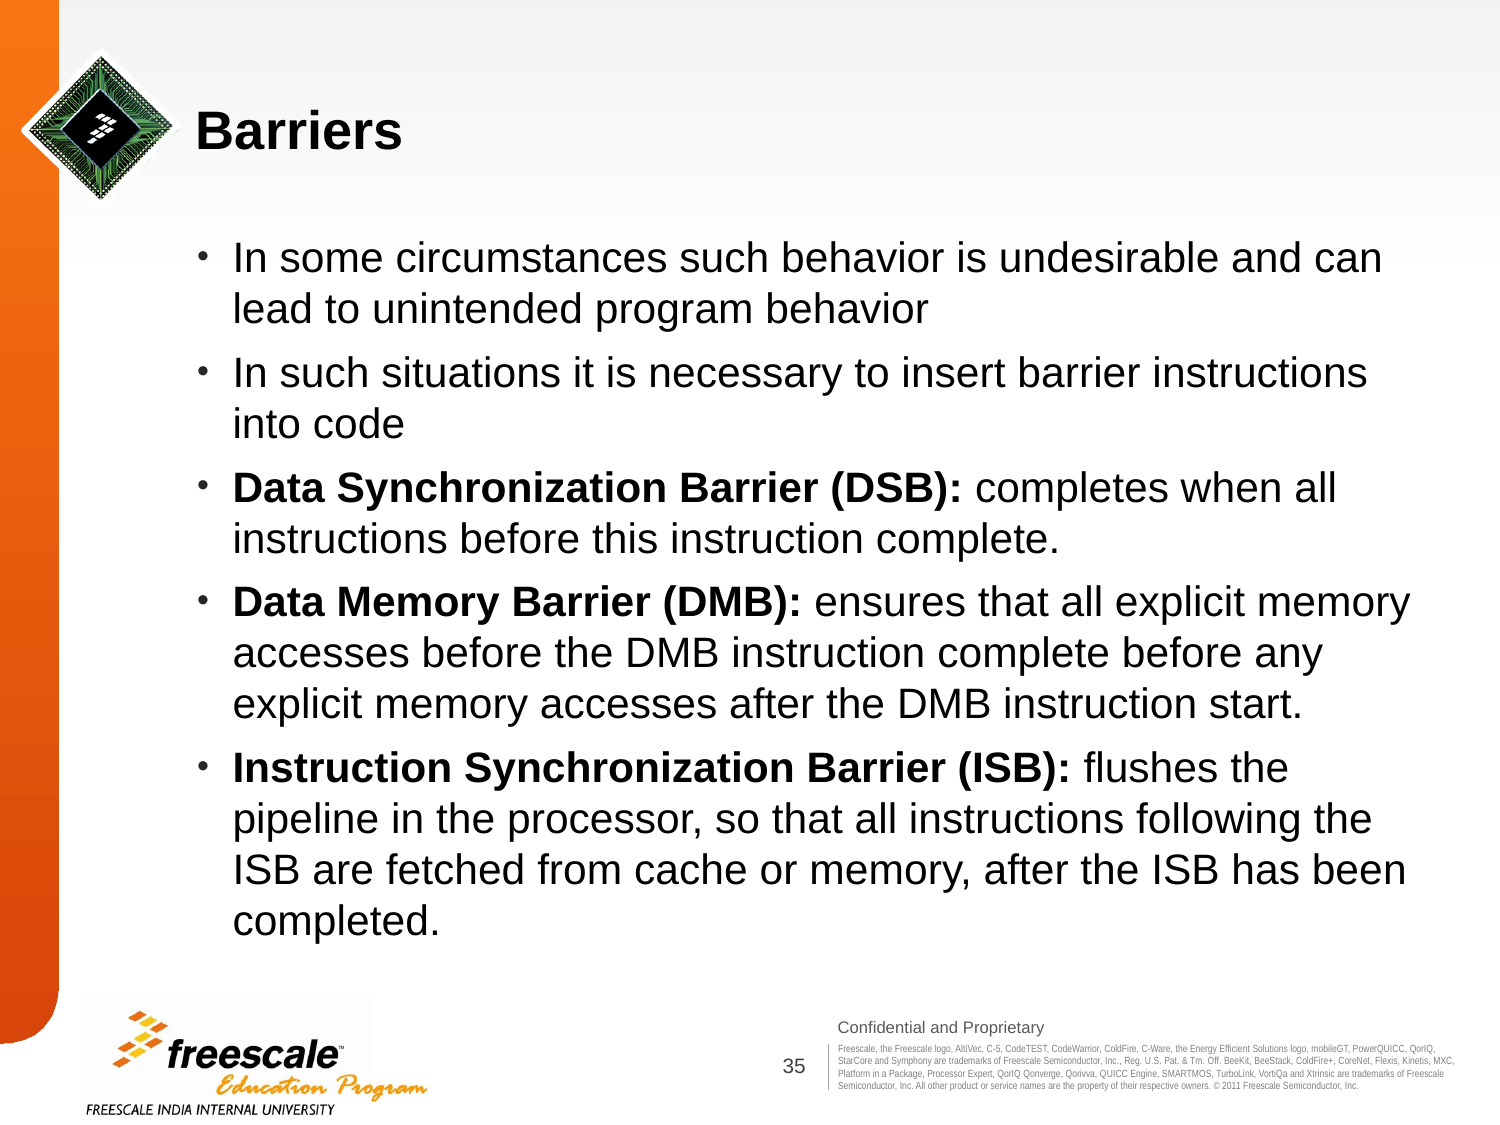

# Barriers
In some circumstances such behavior is undesirable and can lead to unintended program behavior
In such situations it is necessary to insert barrier instructions into code
Data Synchronization Barrier (DSB): completes when all instructions before this instruction complete.
Data Memory Barrier (DMB): ensures that all explicit memory accesses before the DMB instruction complete before any explicit memory accesses after the DMB instruction start.
Instruction Synchronization Barrier (ISB): flushes the pipeline in the processor, so that all instructions following the ISB are fetched from cache or memory, after the ISB has been completed.